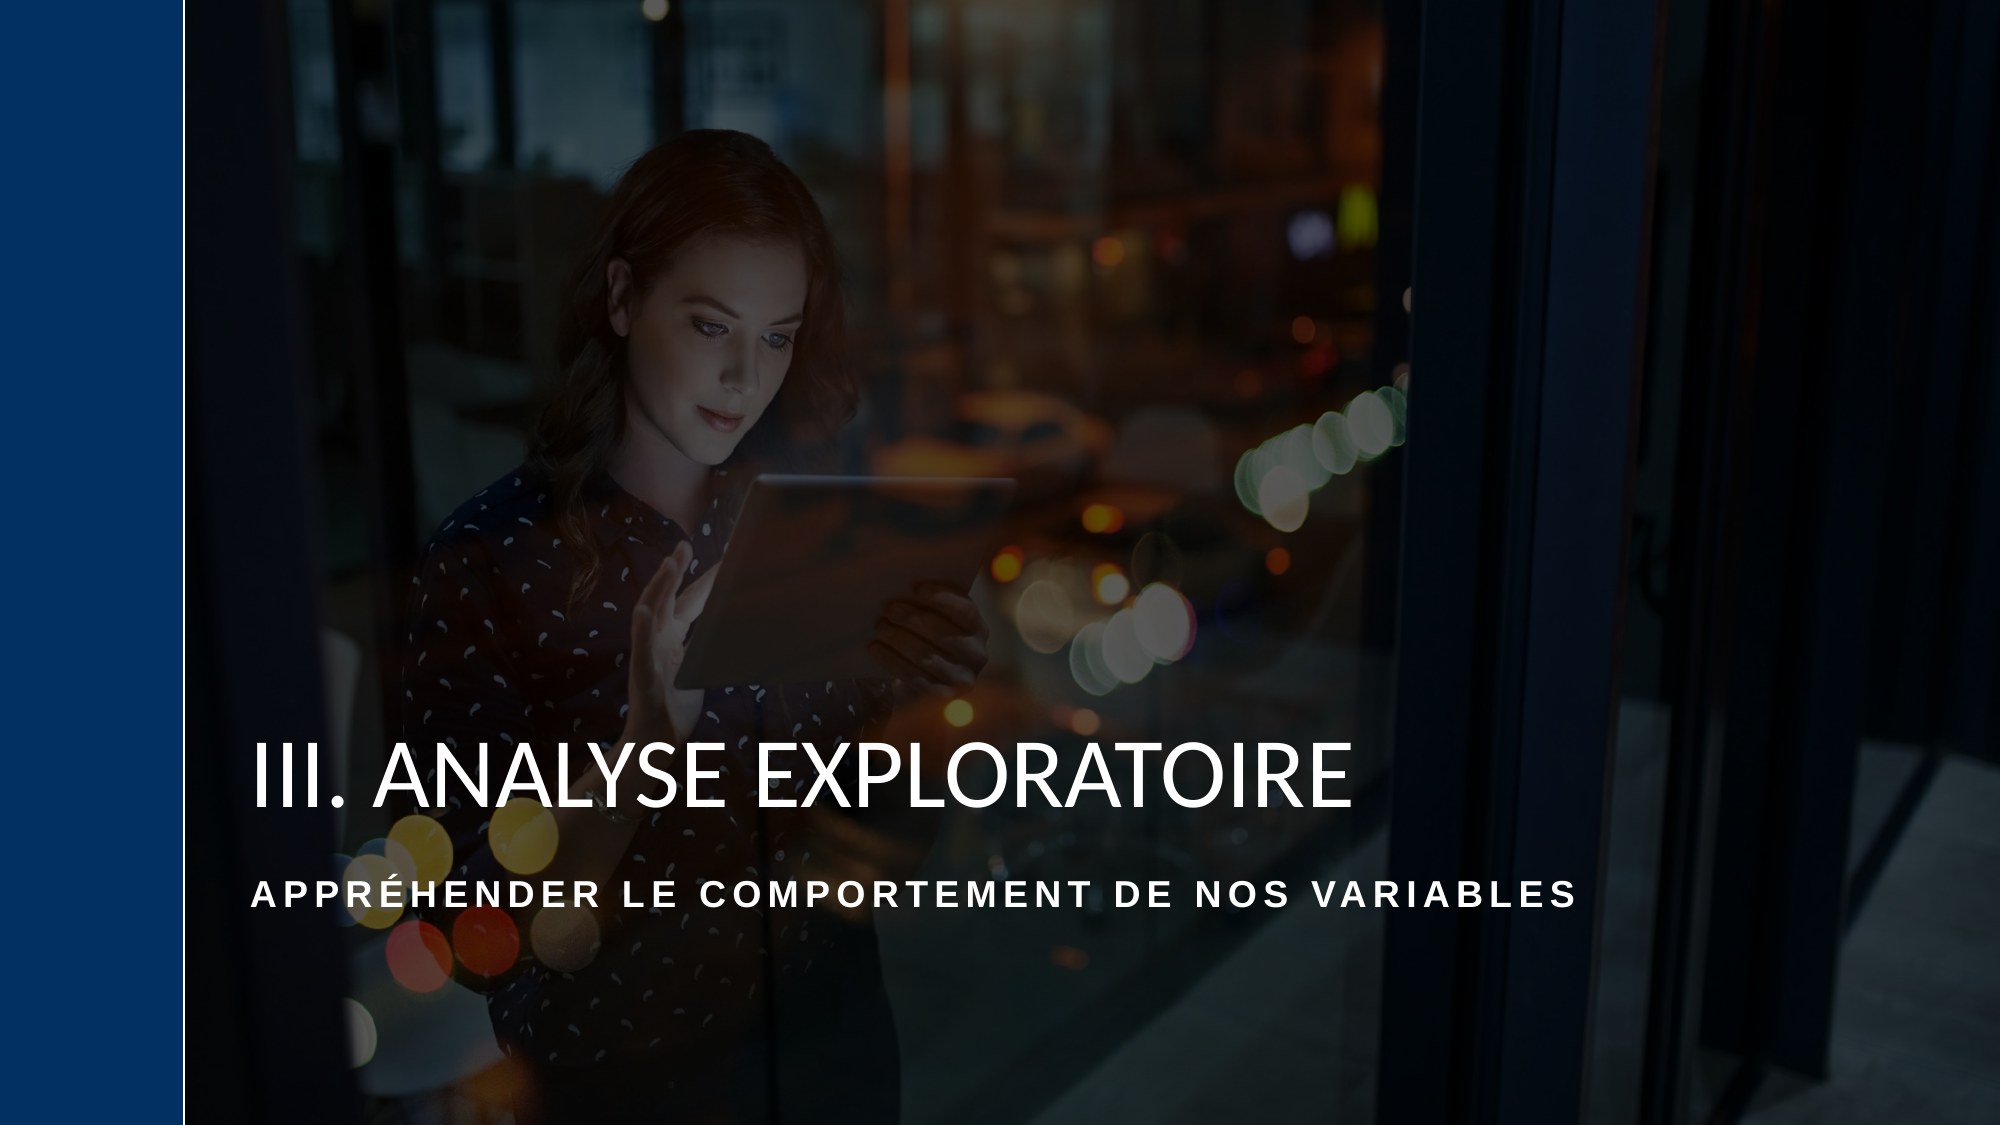

# III. Analyse exploratoire
Appréhender le comportement de nos variables